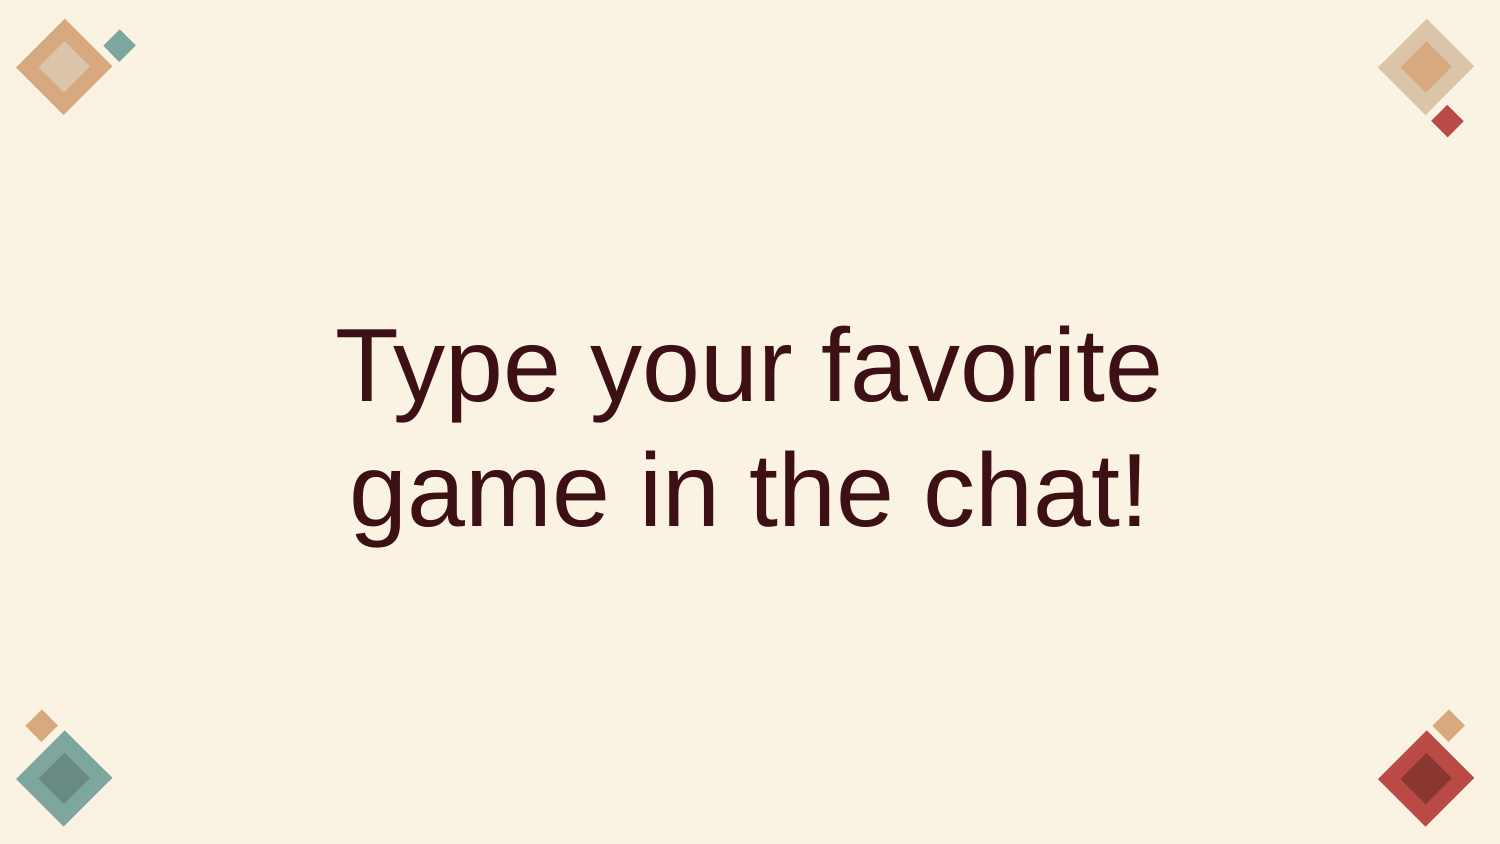

# Type your favorite game in the chat!